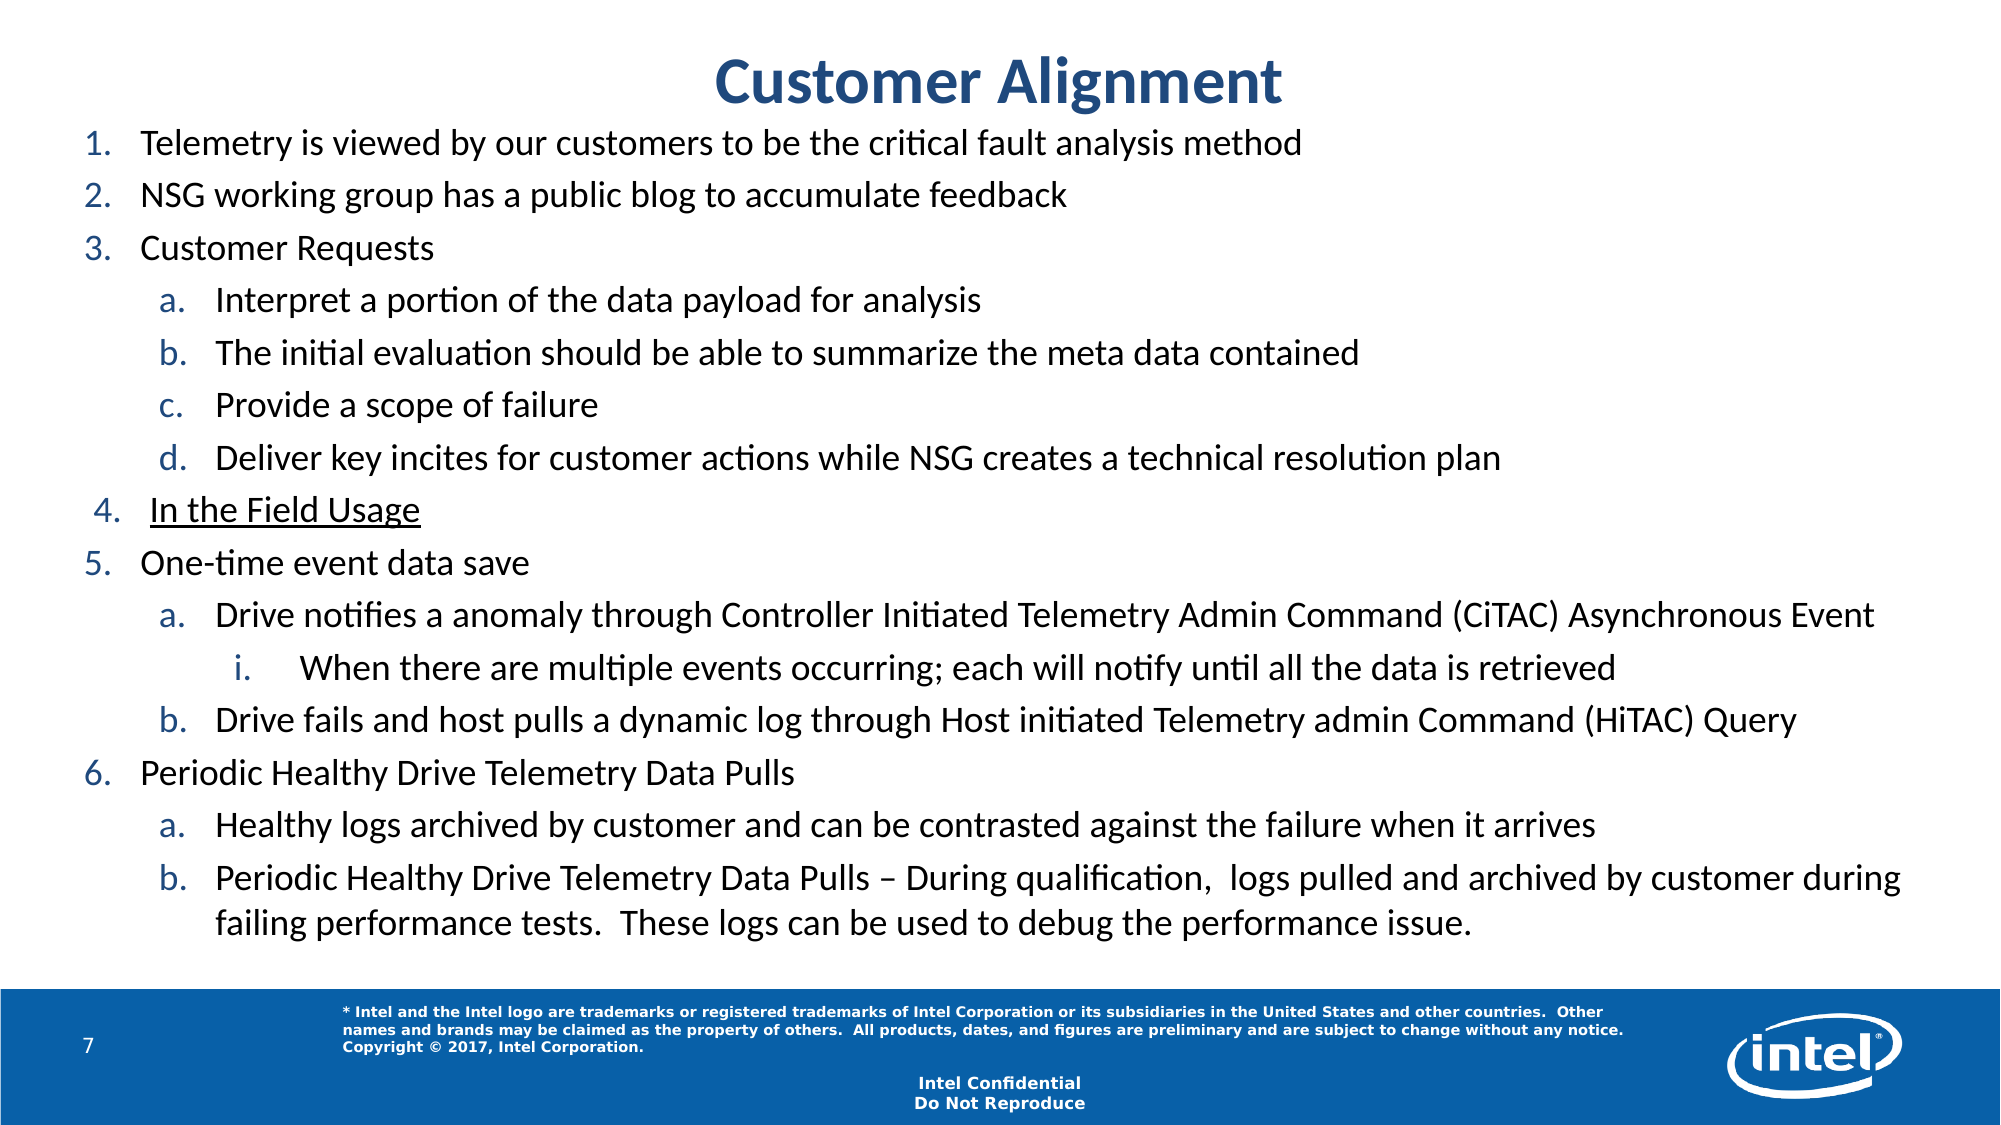

# Customer Alignment
Telemetry is viewed by our customers to be the critical fault analysis method
NSG working group has a public blog to accumulate feedback
Customer Requests
Interpret a portion of the data payload for analysis
The initial evaluation should be able to summarize the meta data contained
Provide a scope of failure
Deliver key incites for customer actions while NSG creates a technical resolution plan
In the Field Usage
One-time event data save
Drive notifies a anomaly through Controller Initiated Telemetry Admin Command (CiTAC) Asynchronous Event
When there are multiple events occurring; each will notify until all the data is retrieved
Drive fails and host pulls a dynamic log through Host initiated Telemetry admin Command (HiTAC) Query
Periodic Healthy Drive Telemetry Data Pulls
Healthy logs archived by customer and can be contrasted against the failure when it arrives
Periodic Healthy Drive Telemetry Data Pulls – During qualification,  logs pulled and archived by customer during failing performance tests.  These logs can be used to debug the performance issue.